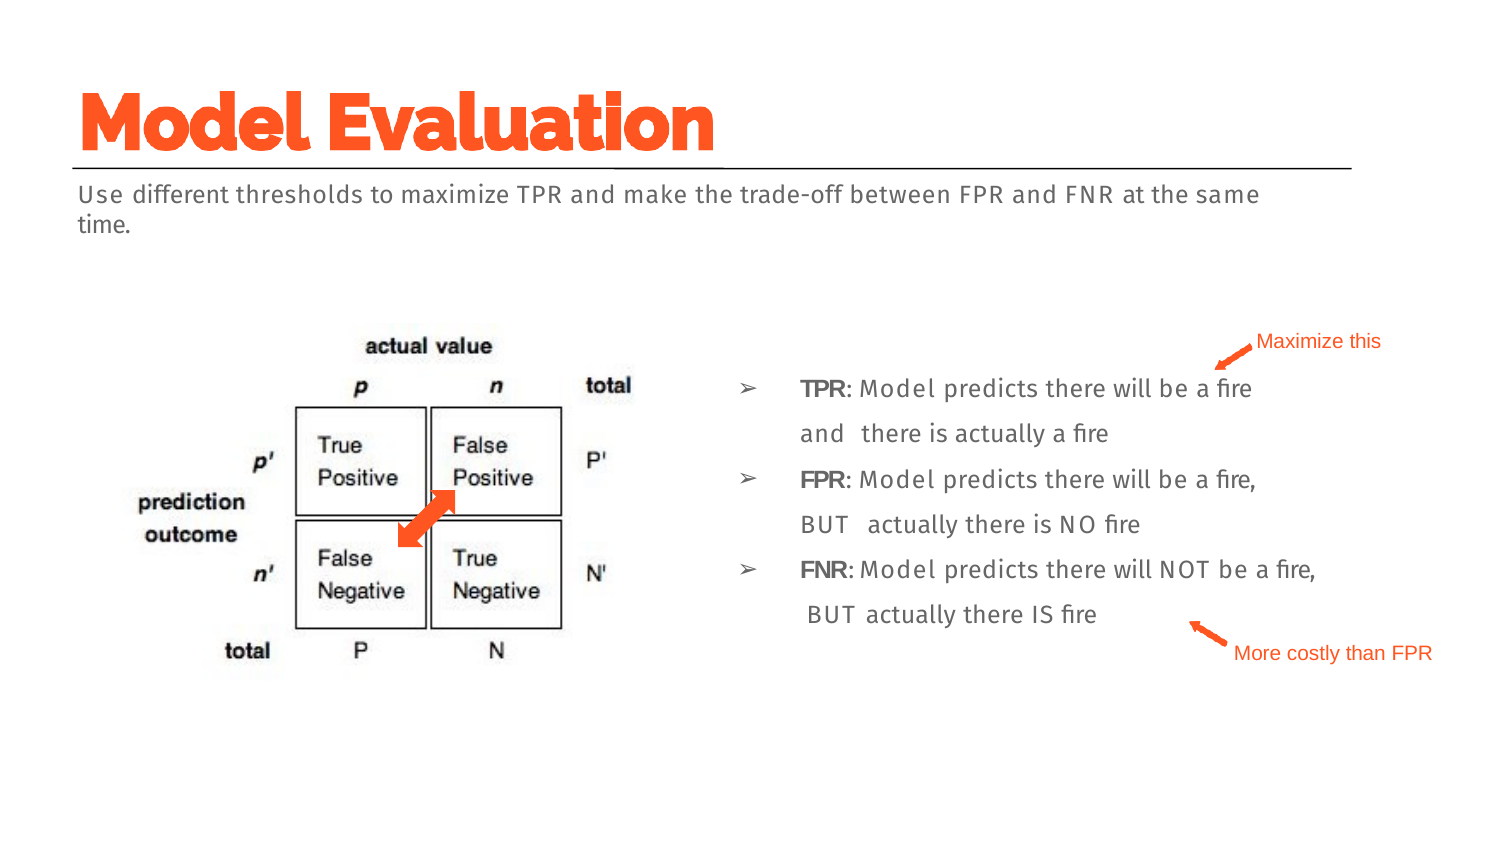

Use different thresholds to maximize TPR and make the trade-off between FPR and FNR at the same time.

Maximize this
TPR: Model predicts there will be a fire and  there is actually a fire
FPR: Model predicts there will be a fire, BUT  actually there is NO fire
FNR: Model predicts there will NOT be a fire,  BUT actually there IS fire
More costly than FPR